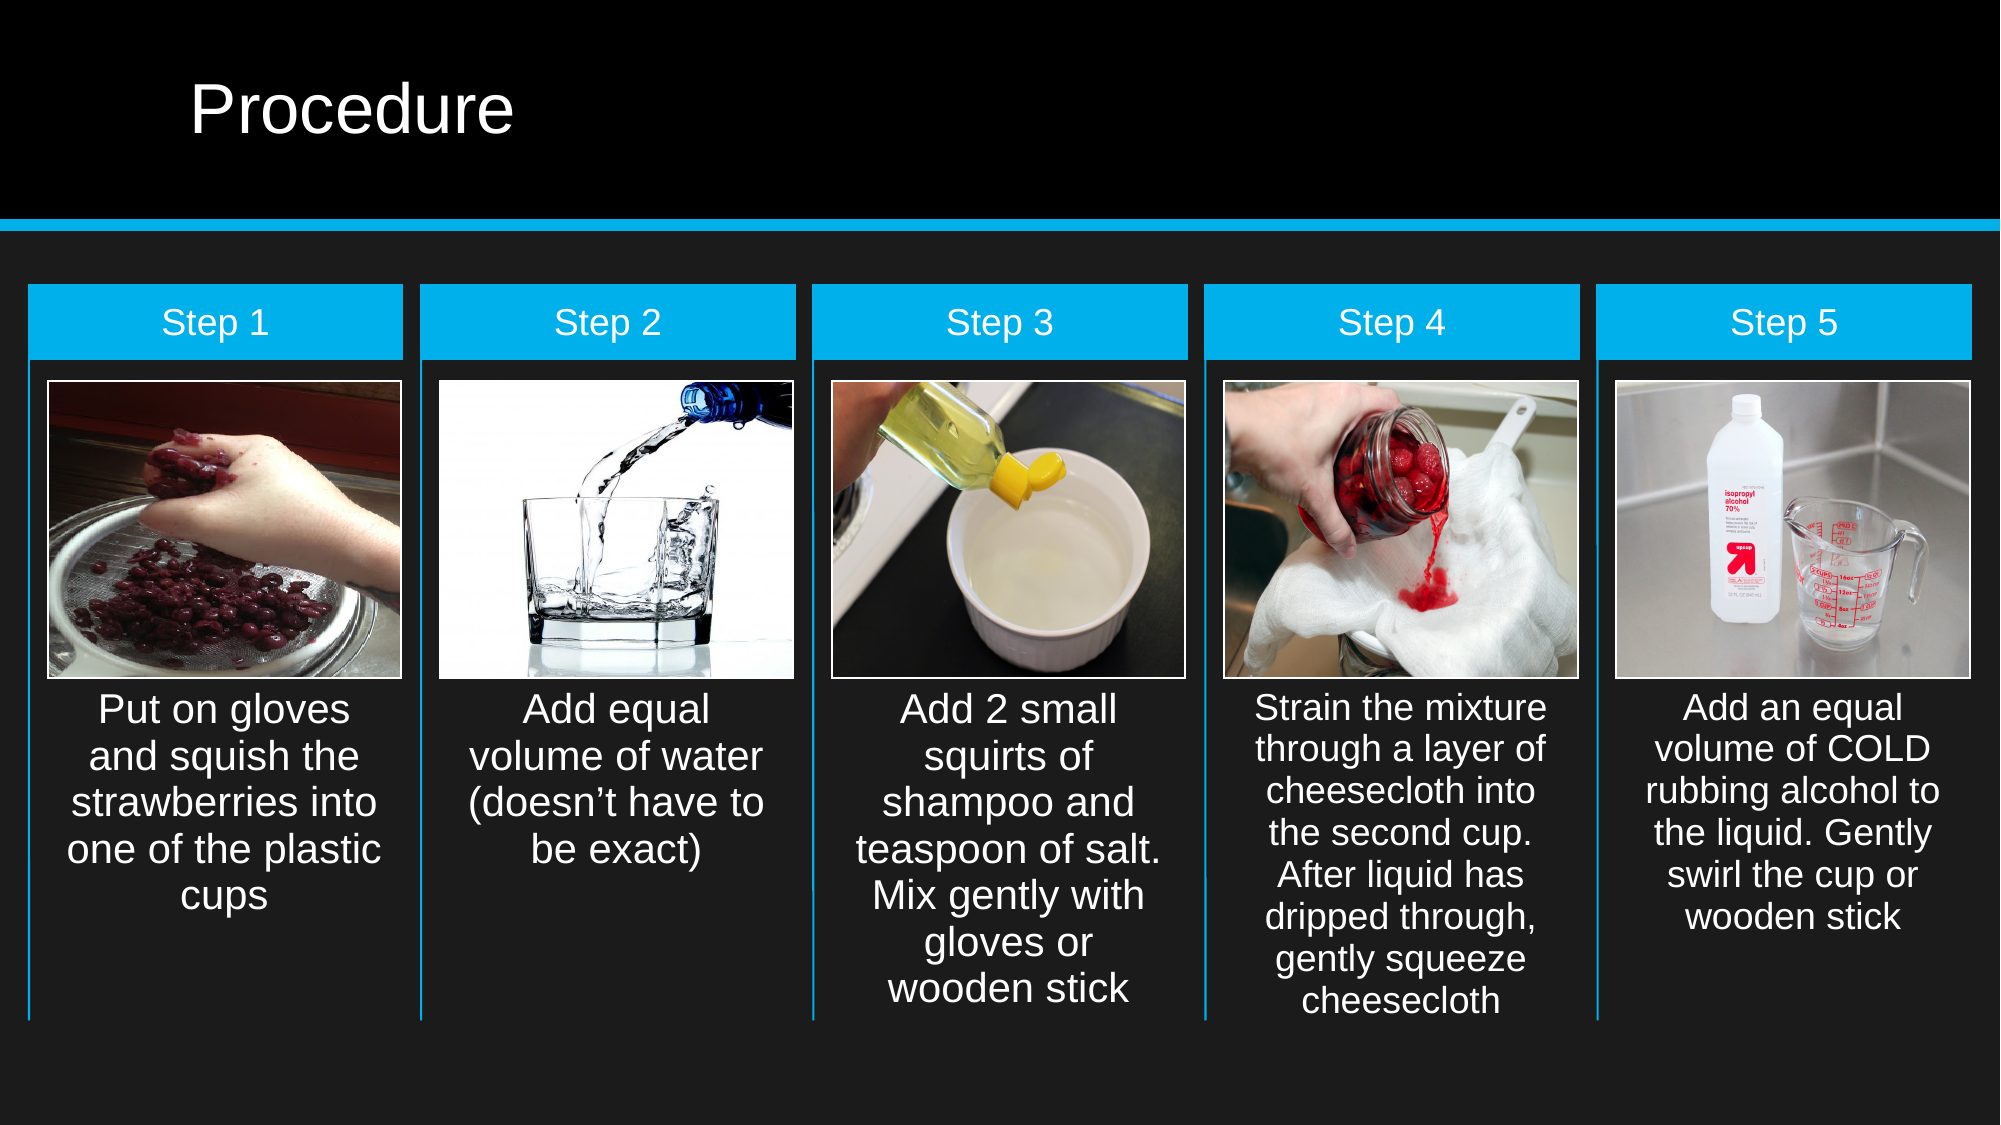

# Procedure
Step 1
Put on gloves and squish the strawberries into one of the plastic cups
Step 2
Add equal volume of water (doesn’t have to be exact)
Step 3
Add 2 small squirts of shampoo and teaspoon of salt. Mix gently with gloves or wooden stick
Step 4
Strain the mixture through a layer of cheesecloth into the second cup. After liquid has dripped through, gently squeeze cheesecloth
Step 5
Add an equal volume of COLD rubbing alcohol to the liquid. Gently swirl the cup or wooden stick